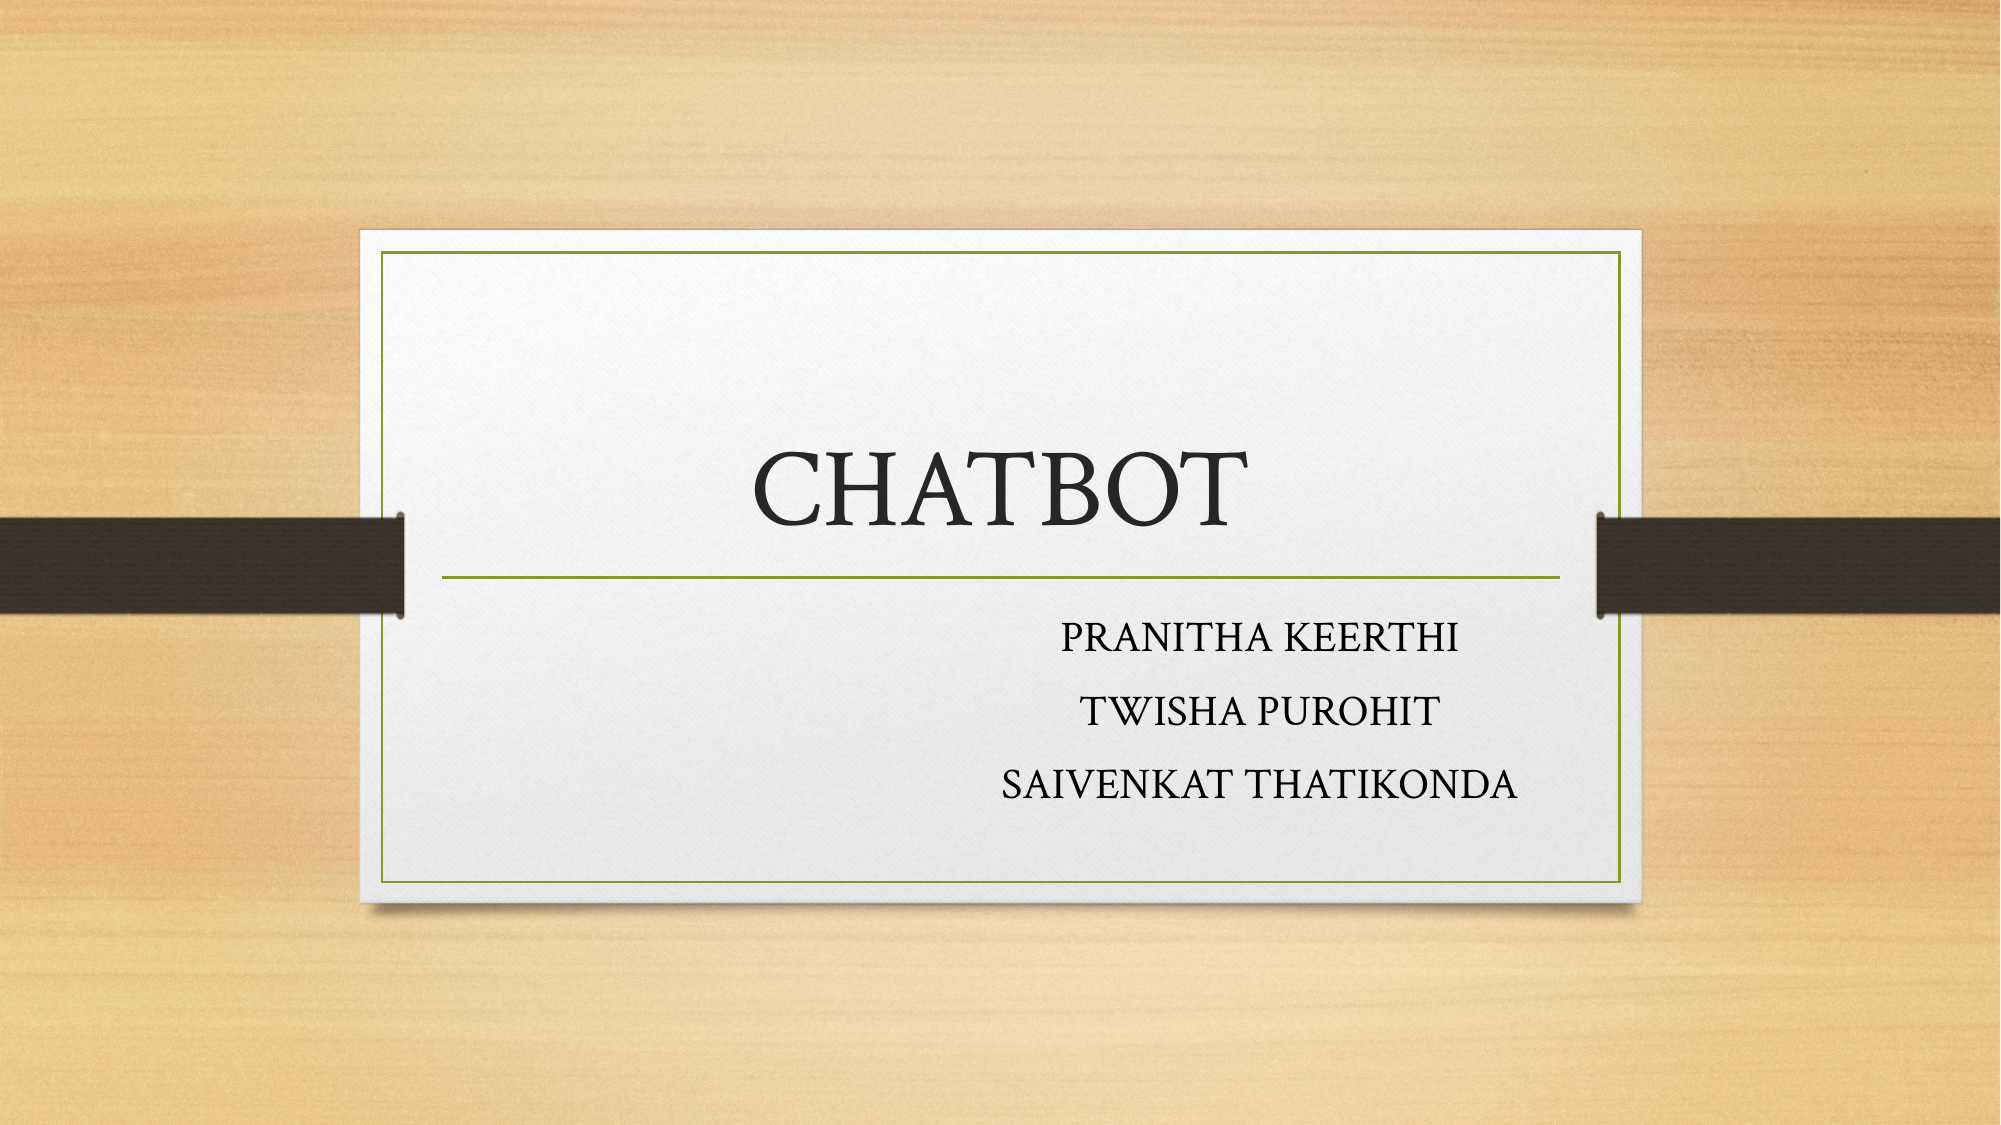

# CHATBOT
PRANITHA KEERTHI
TWISHA PUROHIT
SAIVENKAT THATIKONDA